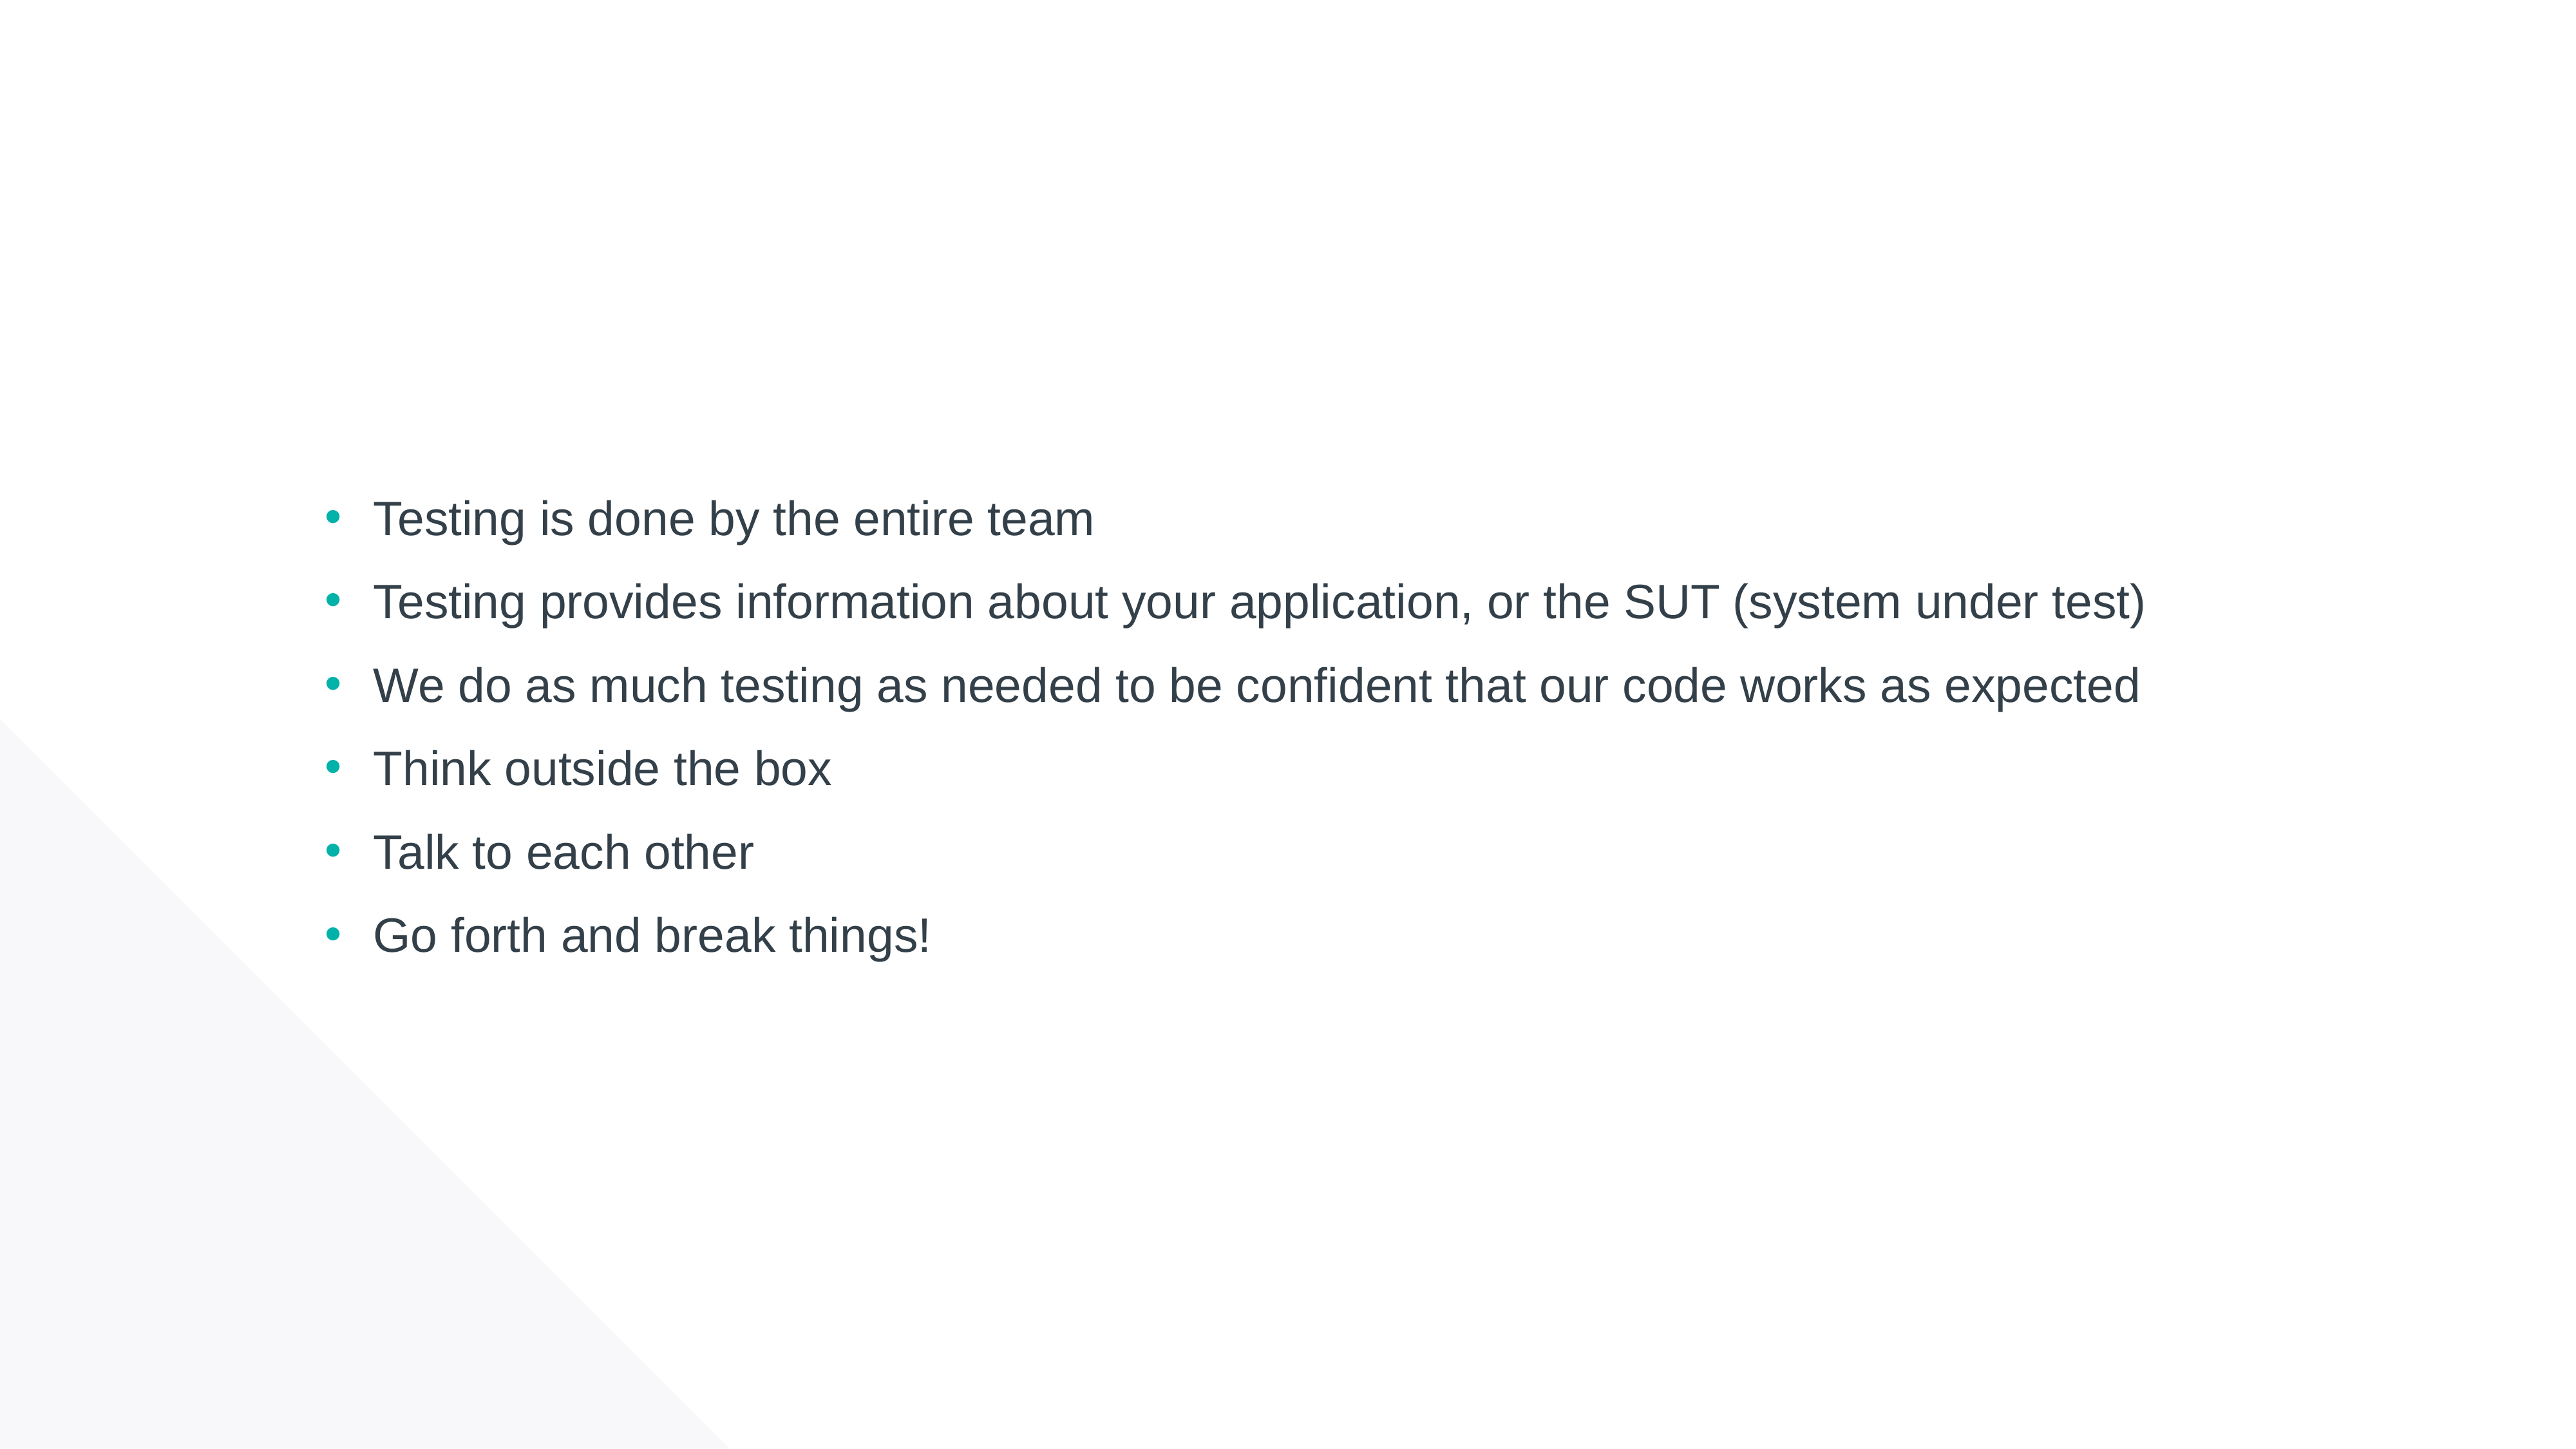

Testing is done by the entire team
Testing provides information about your application, or the SUT (system under test)
We do as much testing as needed to be confident that our code works as expected
Think outside the box
Talk to each other
Go forth and break things!